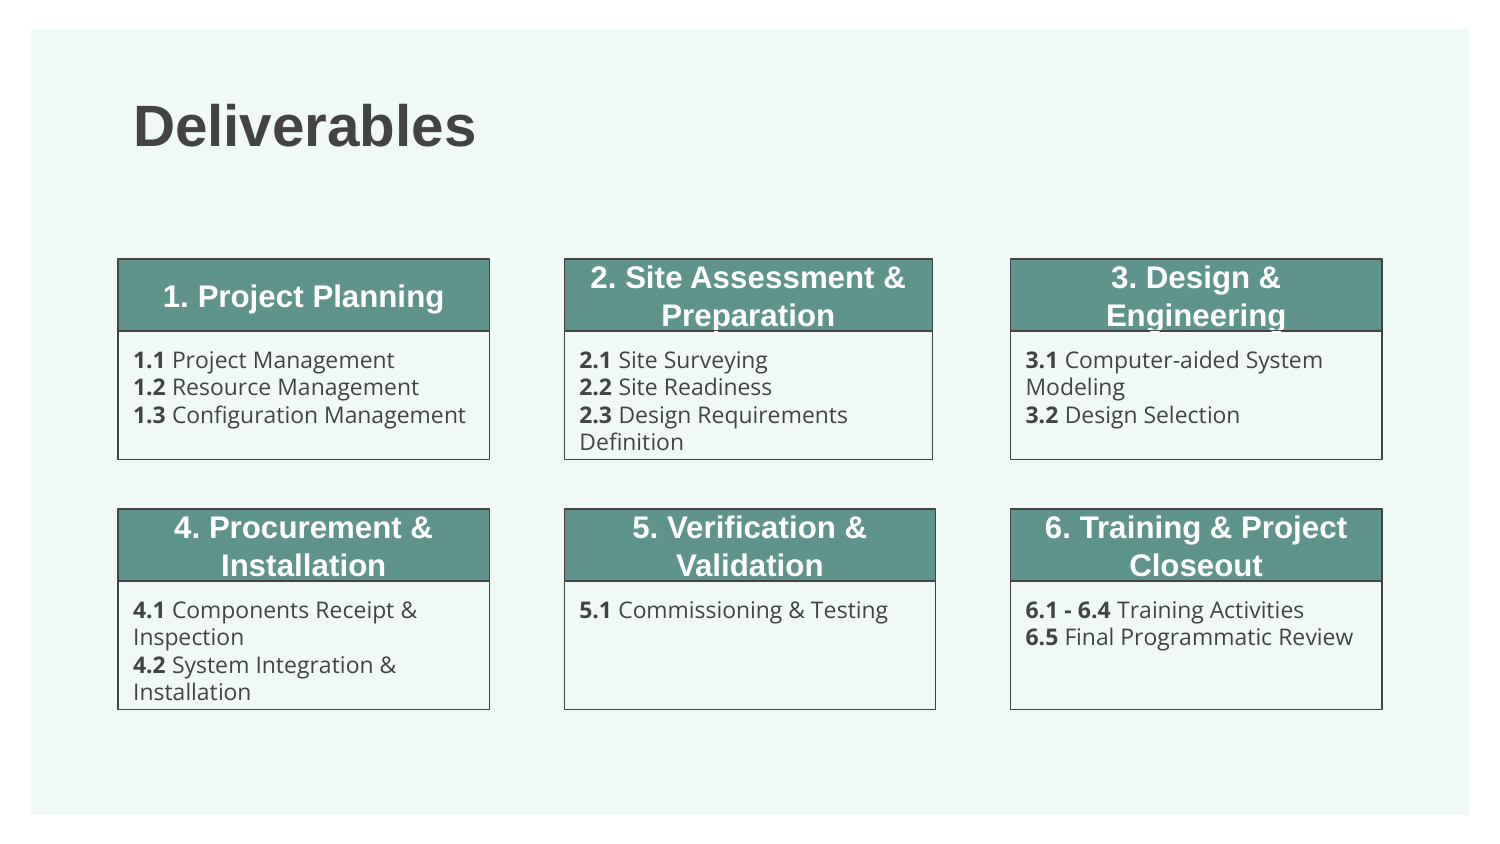

Deliverables
# 1. Project Planning
3. Design & Engineering
2. Site Assessment & Preparation
1.1 Project Management
1.2 Resource Management
1.3 Configuration Management
2.1 Site Surveying
2.2 Site Readiness
2.3 Design Requirements Definition
3.1 Computer-aided System Modeling
3.2 Design Selection
4. Procurement & Installation
5. Verification & Validation
6. Training & Project Closeout
4.1 Components Receipt & Inspection
4.2 System Integration & Installation
5.1 Commissioning & Testing
6.1 - 6.4 Training Activities
6.5 Final Programmatic Review